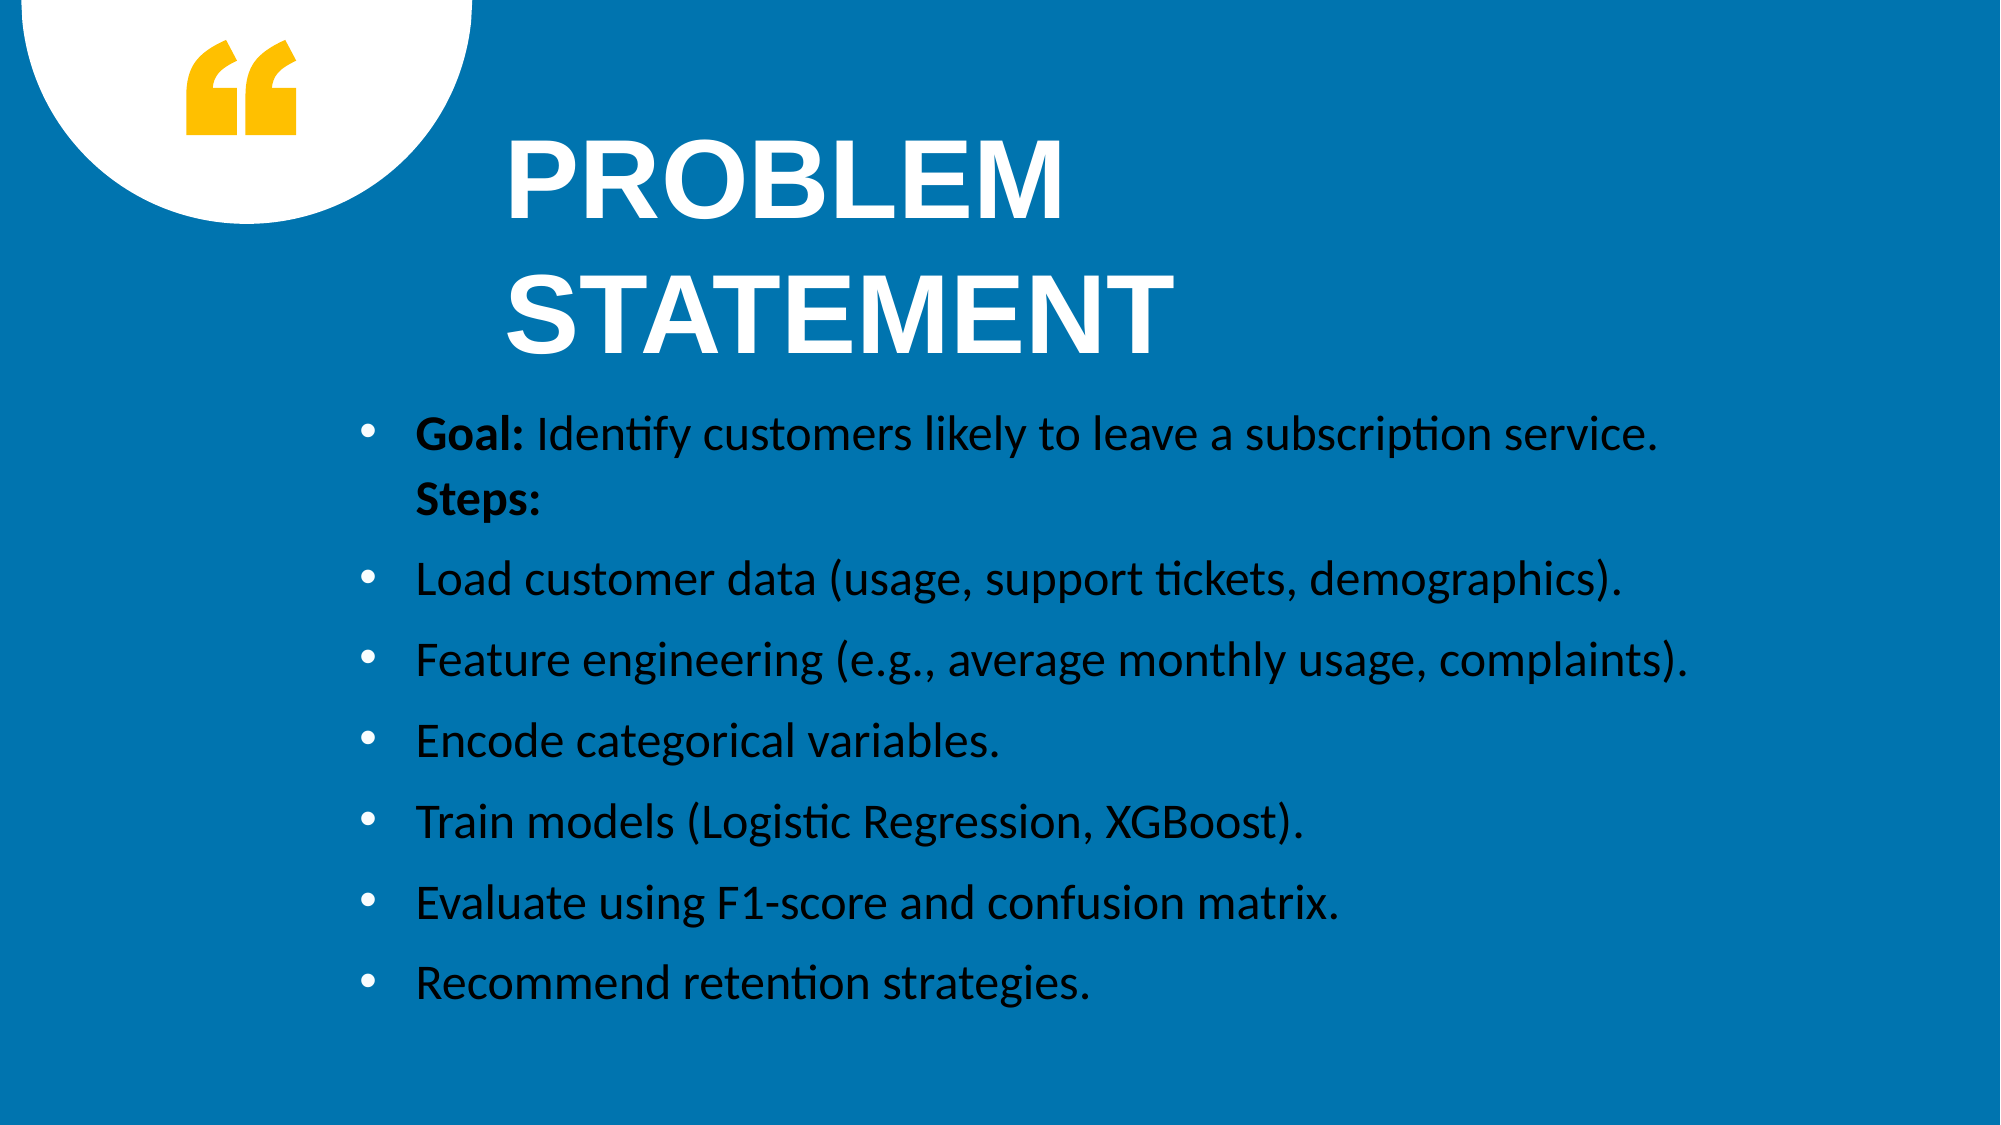

PROBLEM  STATEMENT
Goal: Identify customers likely to leave a subscription service.
Steps:
Load customer data (usage, support tickets, demographics).
Feature engineering (e.g., average monthly usage, complaints).
Encode categorical variables.
Train models (Logistic Regression, XGBoost).
Evaluate using F1-score and confusion matrix.
Recommend retention strategies.

3